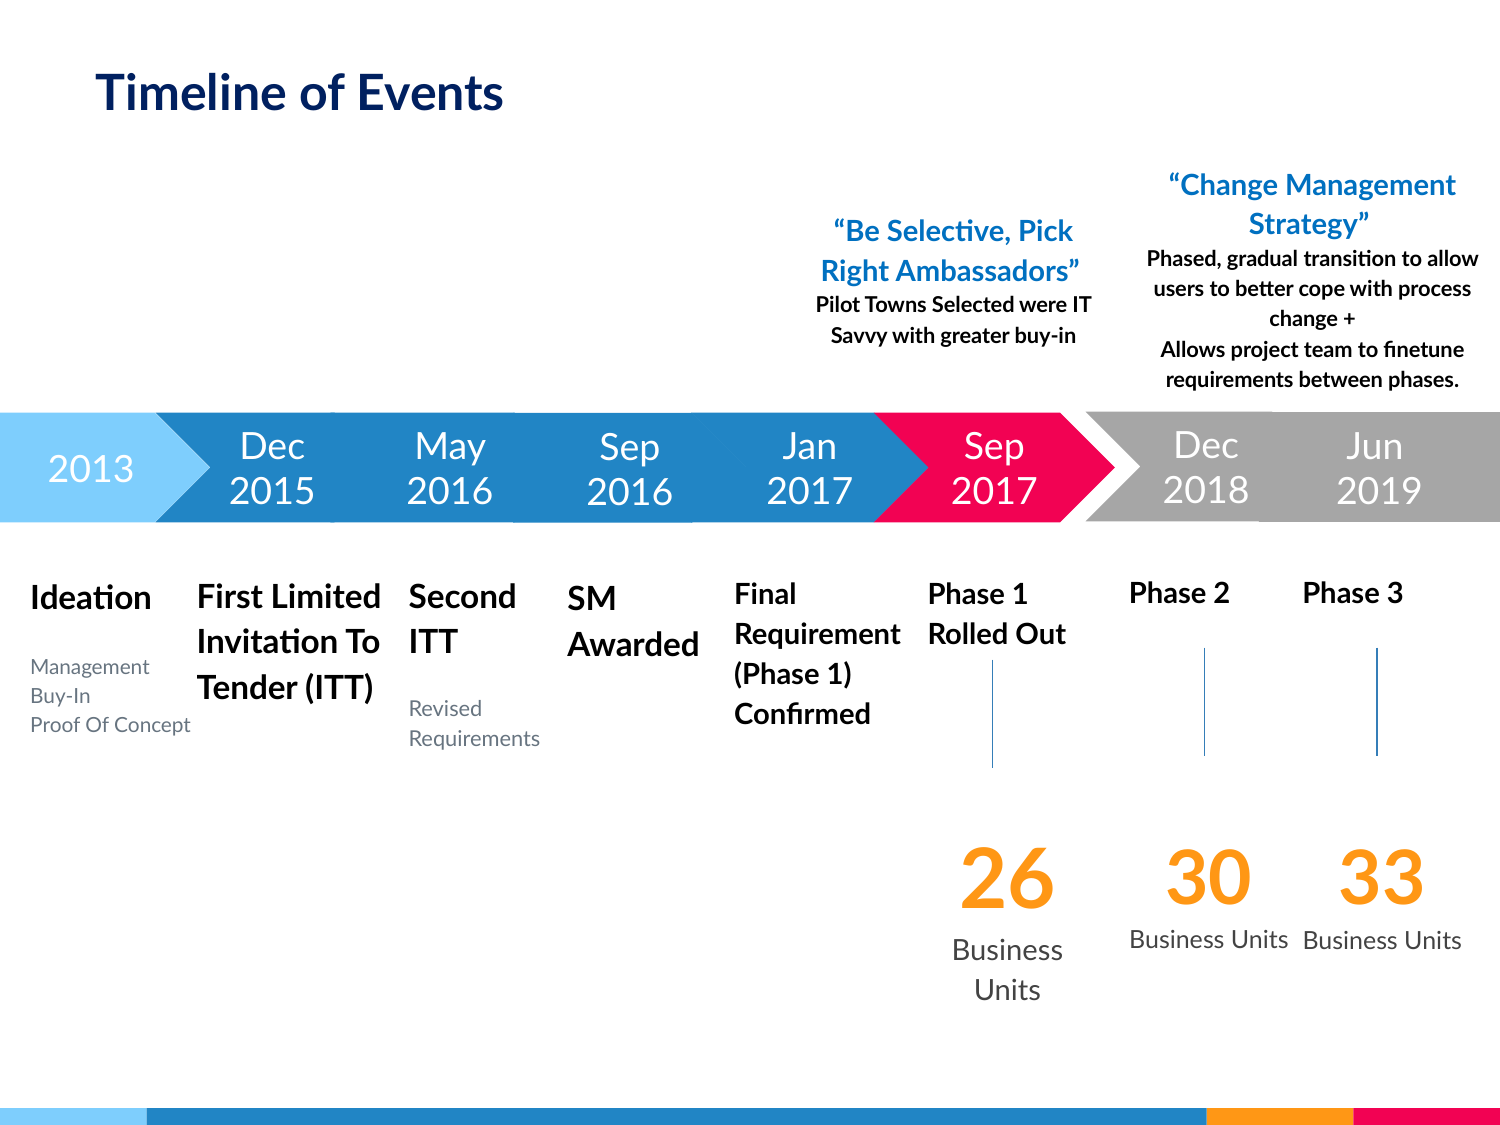

# Timeline of Events
“Change Management Strategy”
Phased, gradual transition to allow users to better cope with process change +
Allows project team to finetune requirements between phases.
“Be Selective, Pick Right Ambassadors”
Pilot Towns Selected were IT Savvy with greater buy-in
Dec 2018
Phase 2

30
Business Units

Jun
2019
Phase 3

33
Business Units

Dec 2015
First Limited Invitation To Tender (ITT)
May 2016
Second ITT

Revised Requirements

Jan 2017
Final Requirement (Phase 1) Confirmed

Sep 2017
Phase 1 Rolled Out

26
Business Units
2013
Ideation

Management
Buy-In
Proof Of Concept
Sep 2016
SM Awarded